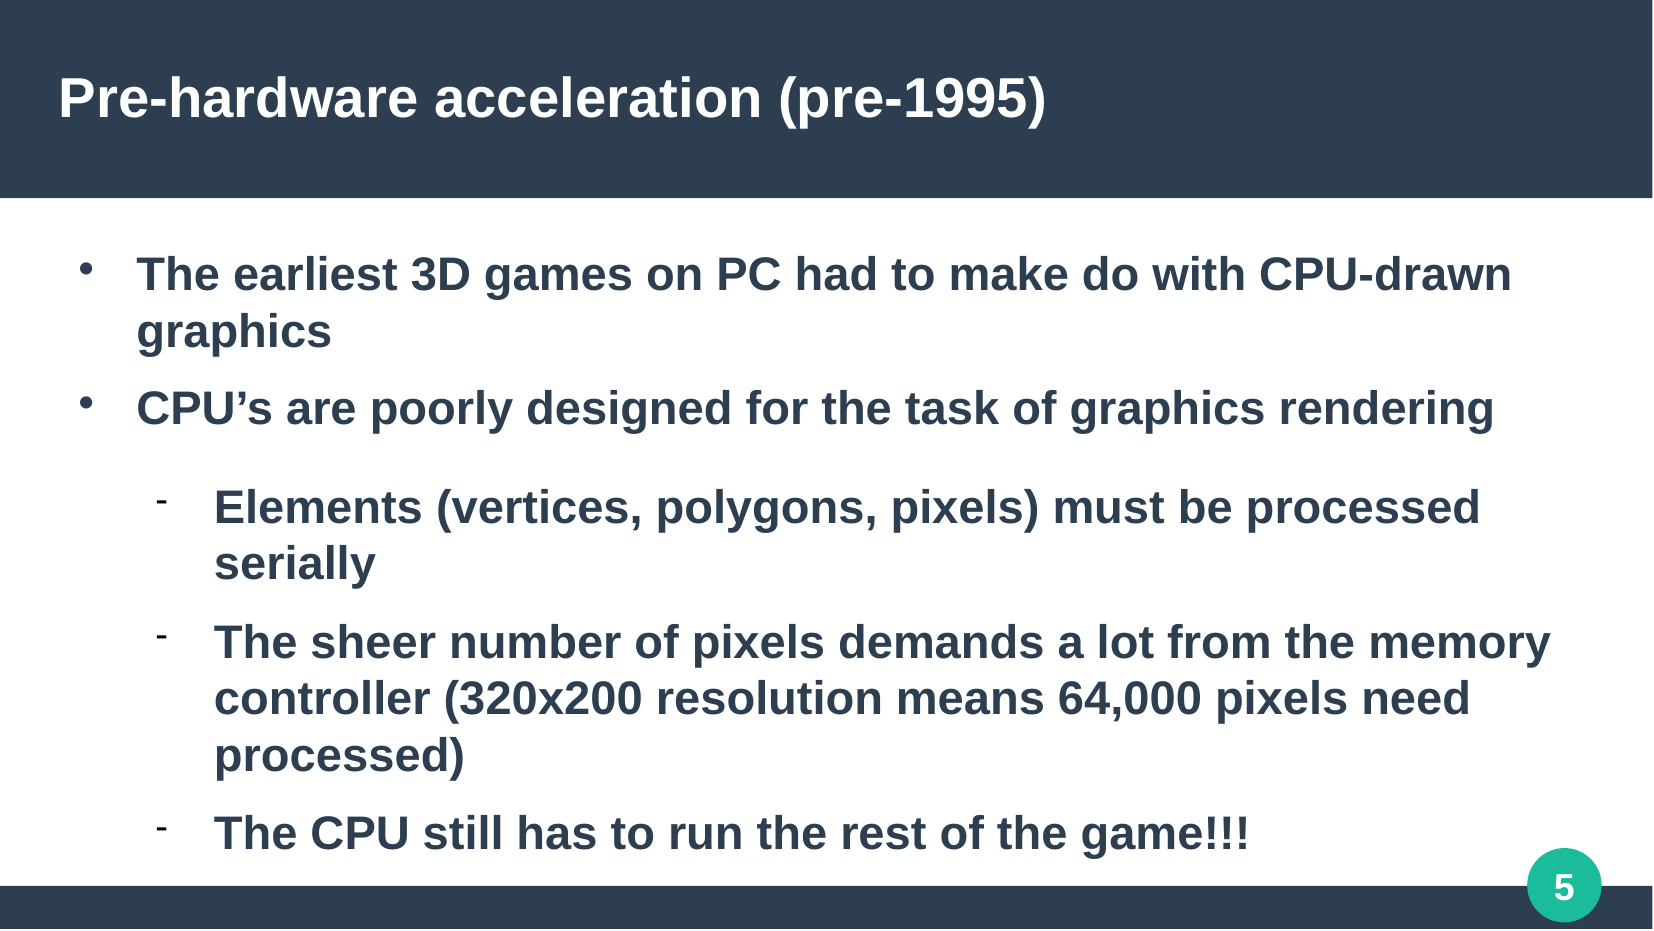

# Pre-hardware acceleration (pre-1995)
The earliest 3D games on PC had to make do with CPU-drawn graphics
CPU’s are poorly designed for the task of graphics rendering
Elements (vertices, polygons, pixels) must be processed serially
The sheer number of pixels demands a lot from the memory controller (320x200 resolution means 64,000 pixels need processed)
The CPU still has to run the rest of the game!!!